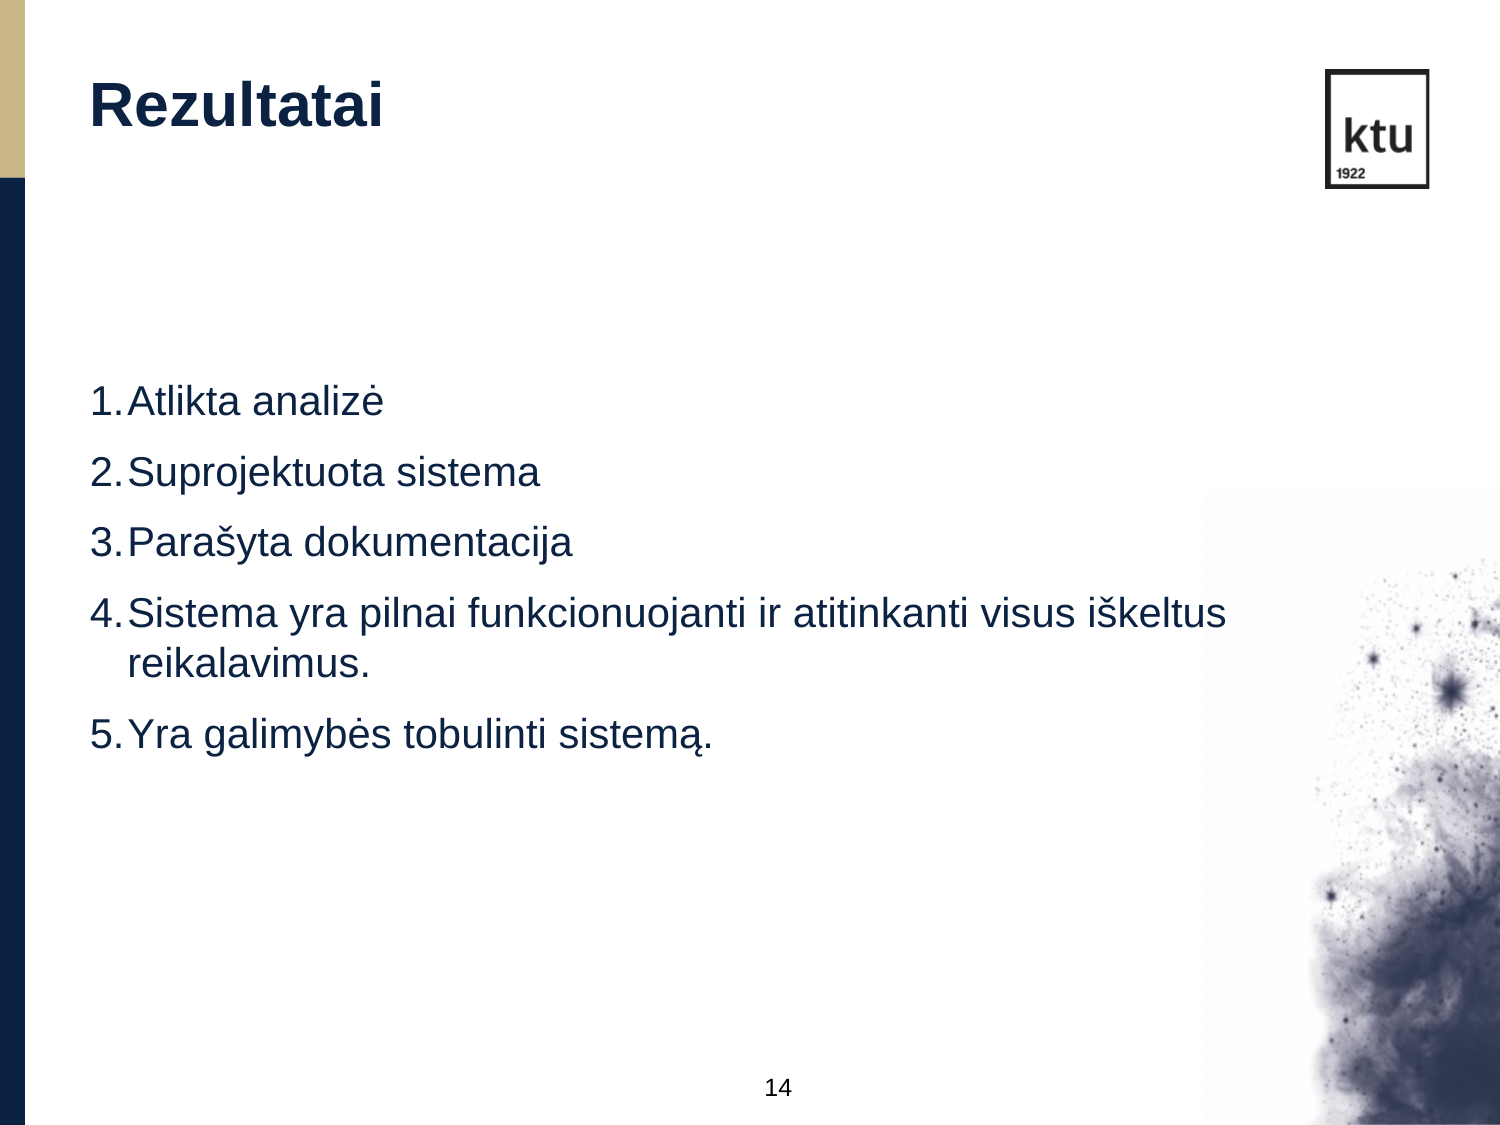

Rezultatai
Atlikta analizė
Suprojektuota sistema
Parašyta dokumentacija
Sistema yra pilnai funkcionuojanti ir atitinkanti visus iškeltus reikalavimus.
Yra galimybės tobulinti sistemą.